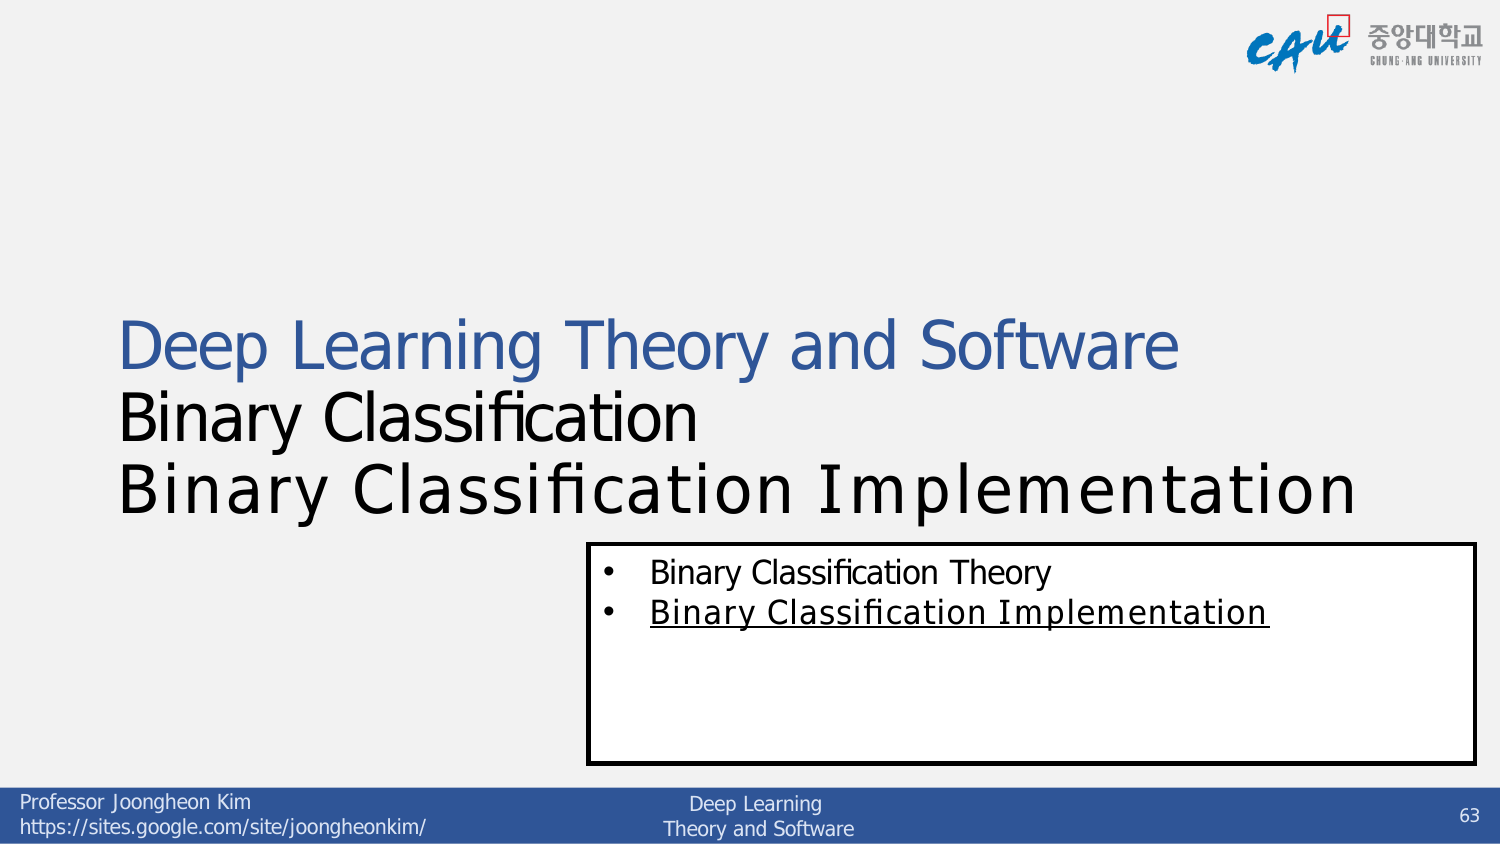

# Deep Learning Theory and Software Binary Classification Binary Classification Implementation
Binary Classification Theory
Binary Classification Implementation
63